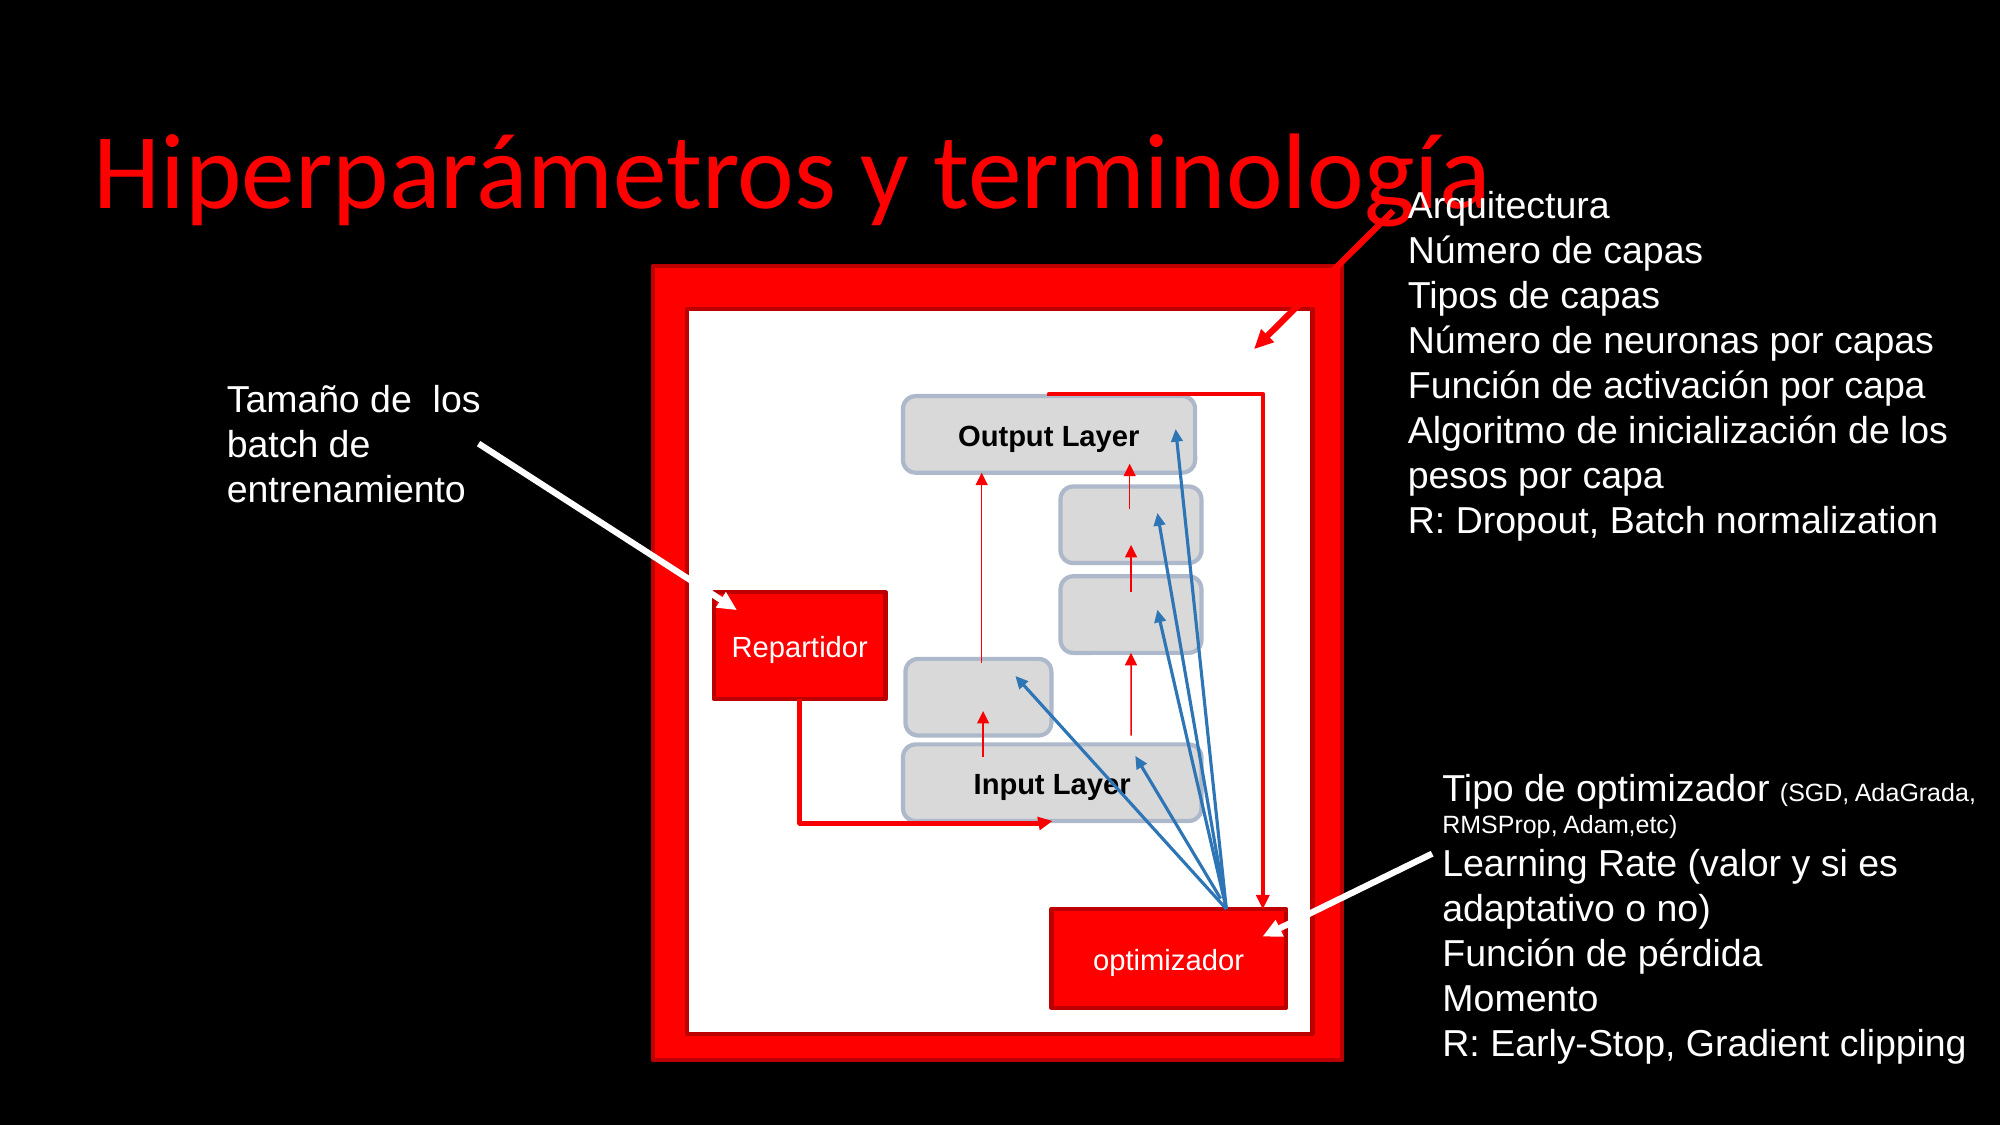

Hiperparámetros y terminología
Arquitectura
Número de capas
Tipos de capas
Número de neuronas por capas
Función de activación por capa
Algoritmo de inicialización de los pesos por capa
R: Dropout, Batch normalization

Tamaño de  los batch de entrenamiento
Output Layer

Repartidor

Input Layer
Tipo de optimizador (SGD, AdaGrada, RMSProp, Adam,etc)
Learning Rate (valor y si es adaptativo o no)
Función de pérdida
Momento
R: Early-Stop, Gradient clipping
optimizador